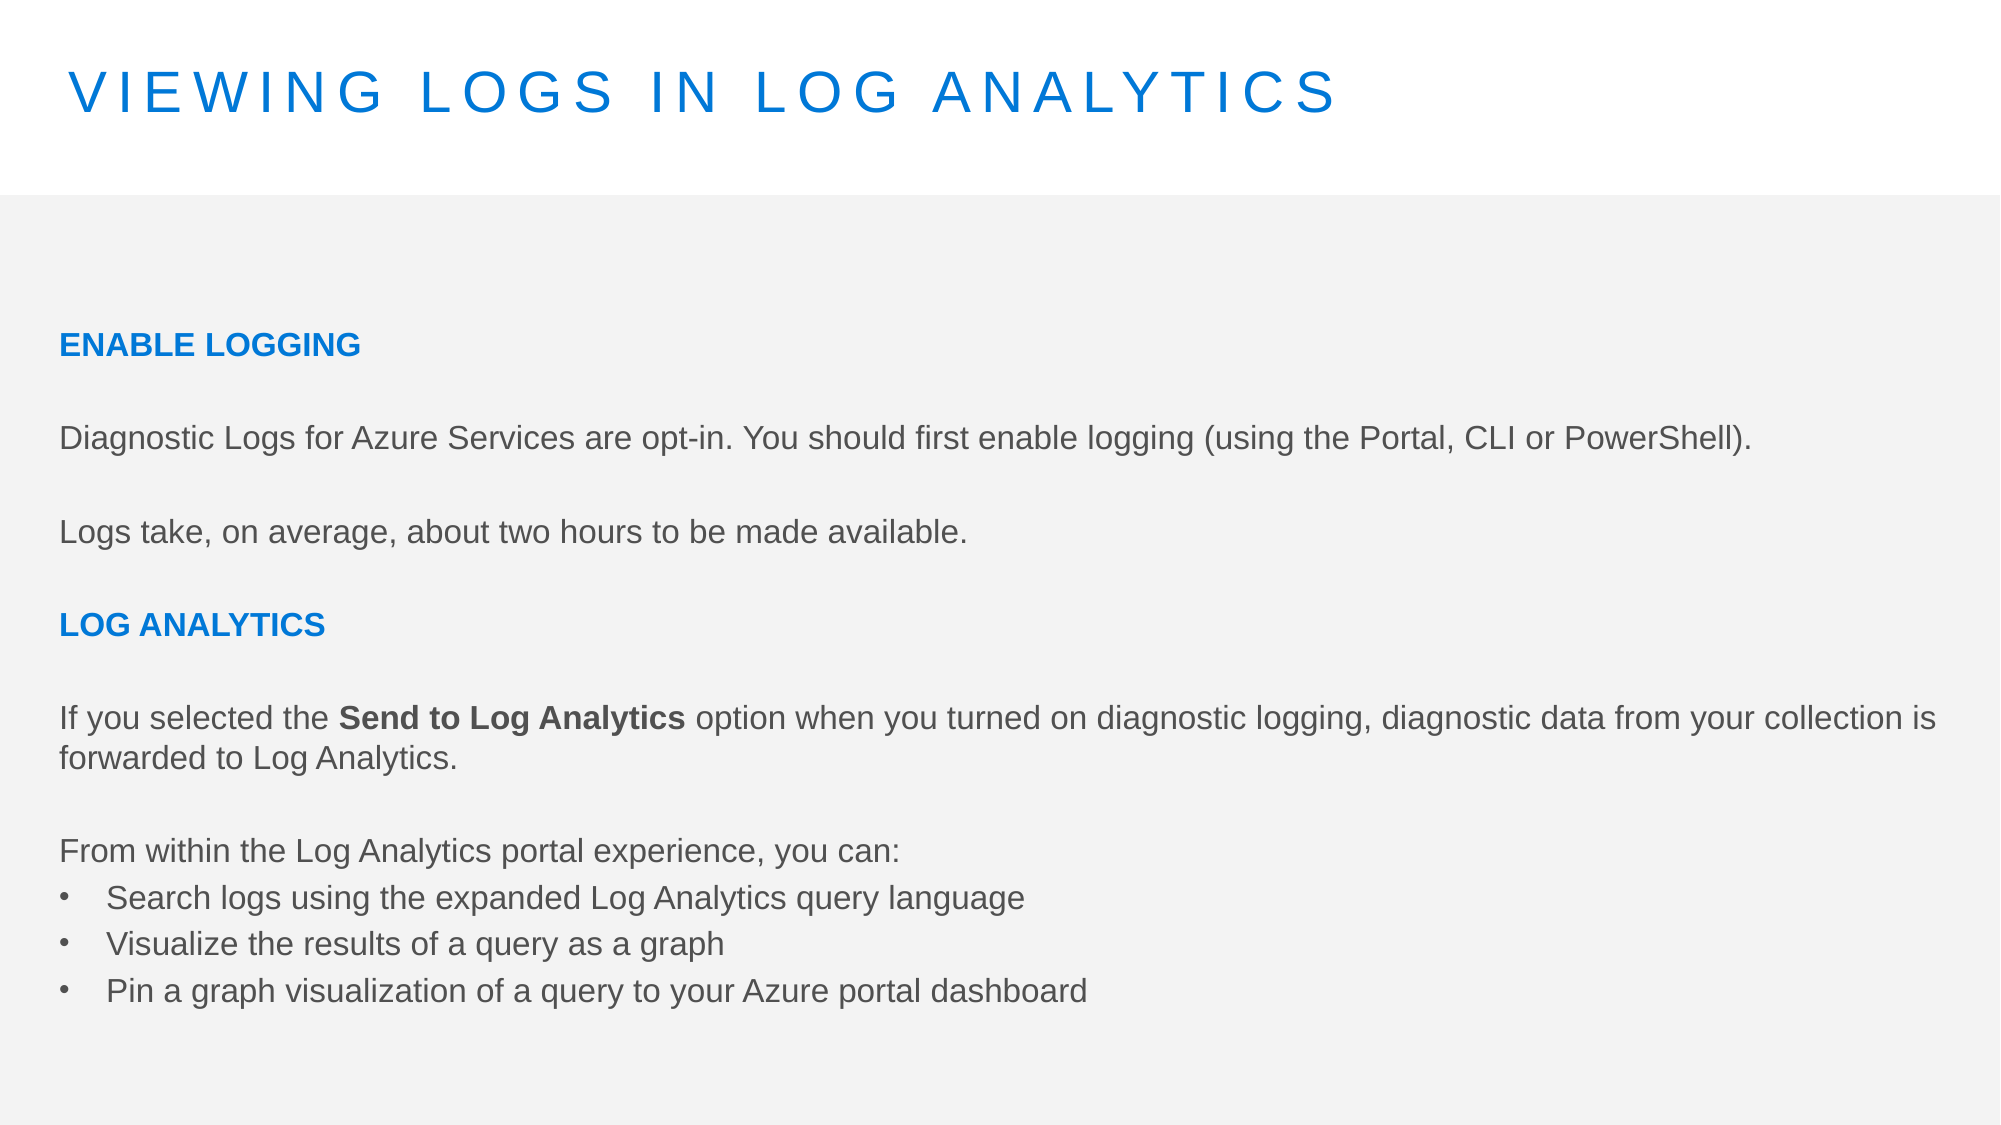

# Viewing Logs in Log Analytics
ENABLE LOGGING

Diagnostic Logs for Azure Services are opt-in. You should first enable logging (using the Portal, CLI or PowerShell).

Logs take, on average, about two hours to be made available.

LOG ANALYTICS

If you selected the Send to Log Analytics option when you turned on diagnostic logging, diagnostic data from your collection is forwarded to Log Analytics.

From within the Log Analytics portal experience, you can:
Search logs using the expanded Log Analytics query language
Visualize the results of a query as a graph
Pin a graph visualization of a query to your Azure portal dashboard